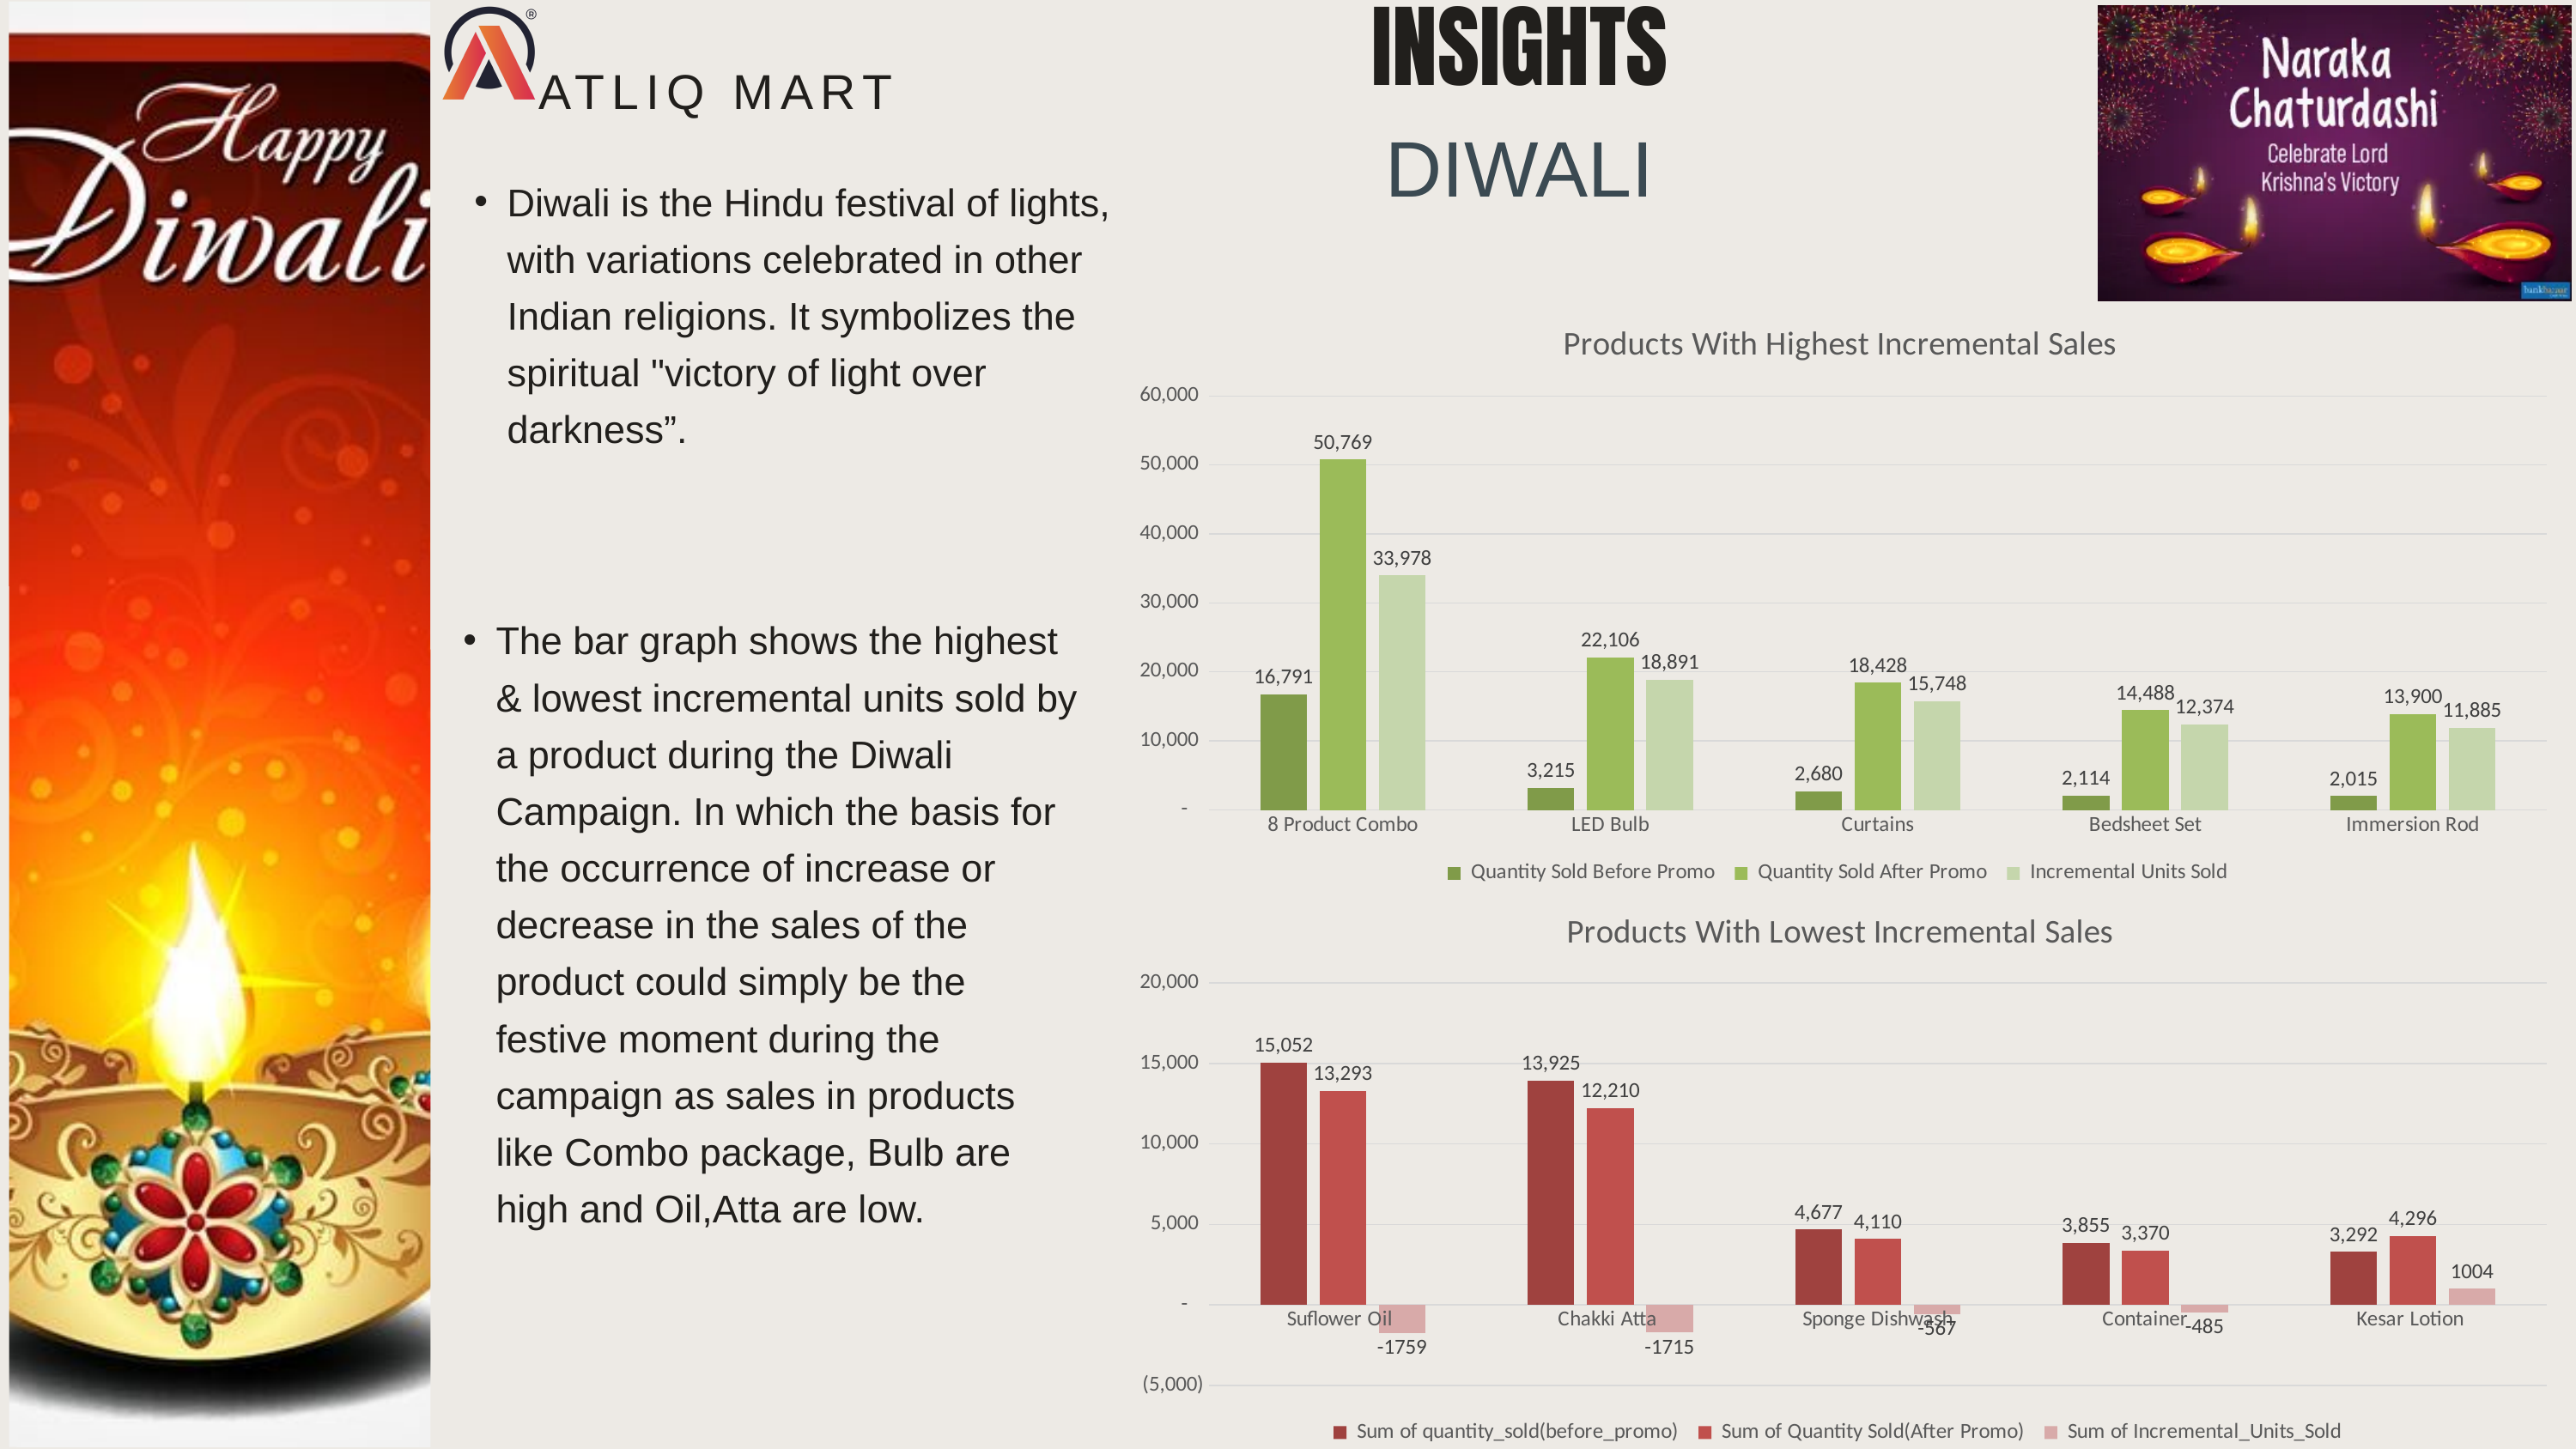

ATLIQ MART

INSIGHTS
DIWALI
Diwali is the Hindu festival of lights, with variations celebrated in other Indian religions. It symbolizes the spiritual "victory of light over darkness”.

### Chart: Products With Highest Incremental Sales

| Category |  Quantity Sold Before Promo  |  Quantity Sold After Promo  |  Incremental Units Sold  |
|---|---|---|---|
|  8 Product Combo  | 16791.0 | 50769.0 | 33978.0 |
|  LED Bulb  | 3215.0 | 22106.0 | 18891.0 |
|  Curtains  | 2680.0 | 18428.0 | 15748.0 |
|  Bedsheet Set  | 2114.0 | 14488.0 | 12374.0 |
|  Immersion Rod  | 2015.0 | 13900.0 | 11885.0 |
The bar graph shows the highest & lowest incremental units sold by a product during the Diwali Campaign. In which the basis for the occurrence of increase or decrease in the sales of the product could simply be the festive moment during the campaign as sales in products like Combo package, Bulb are high and Oil,Atta are low.

### Chart: Products With Lowest Incremental Sales

| Category |  Sum of quantity_sold(before_promo)  |  Sum of Quantity Sold(After Promo)  |  Sum of Incremental_Units_Sold  |
|---|---|---|---|
|  Suflower Oil   | 15052.0 | 13293.0 | -1759.0 |
|  Chakki Atta   | 13925.0 | 12210.0 | -1715.0 |
|  Sponge Dishwash  | 4677.0 | 4110.0 | -567.0 |
|  Container  | 3855.0 | 3370.0 | -485.0 |
|  Kesar Lotion   | 3292.0 | 4296.0 | 1004.0 |